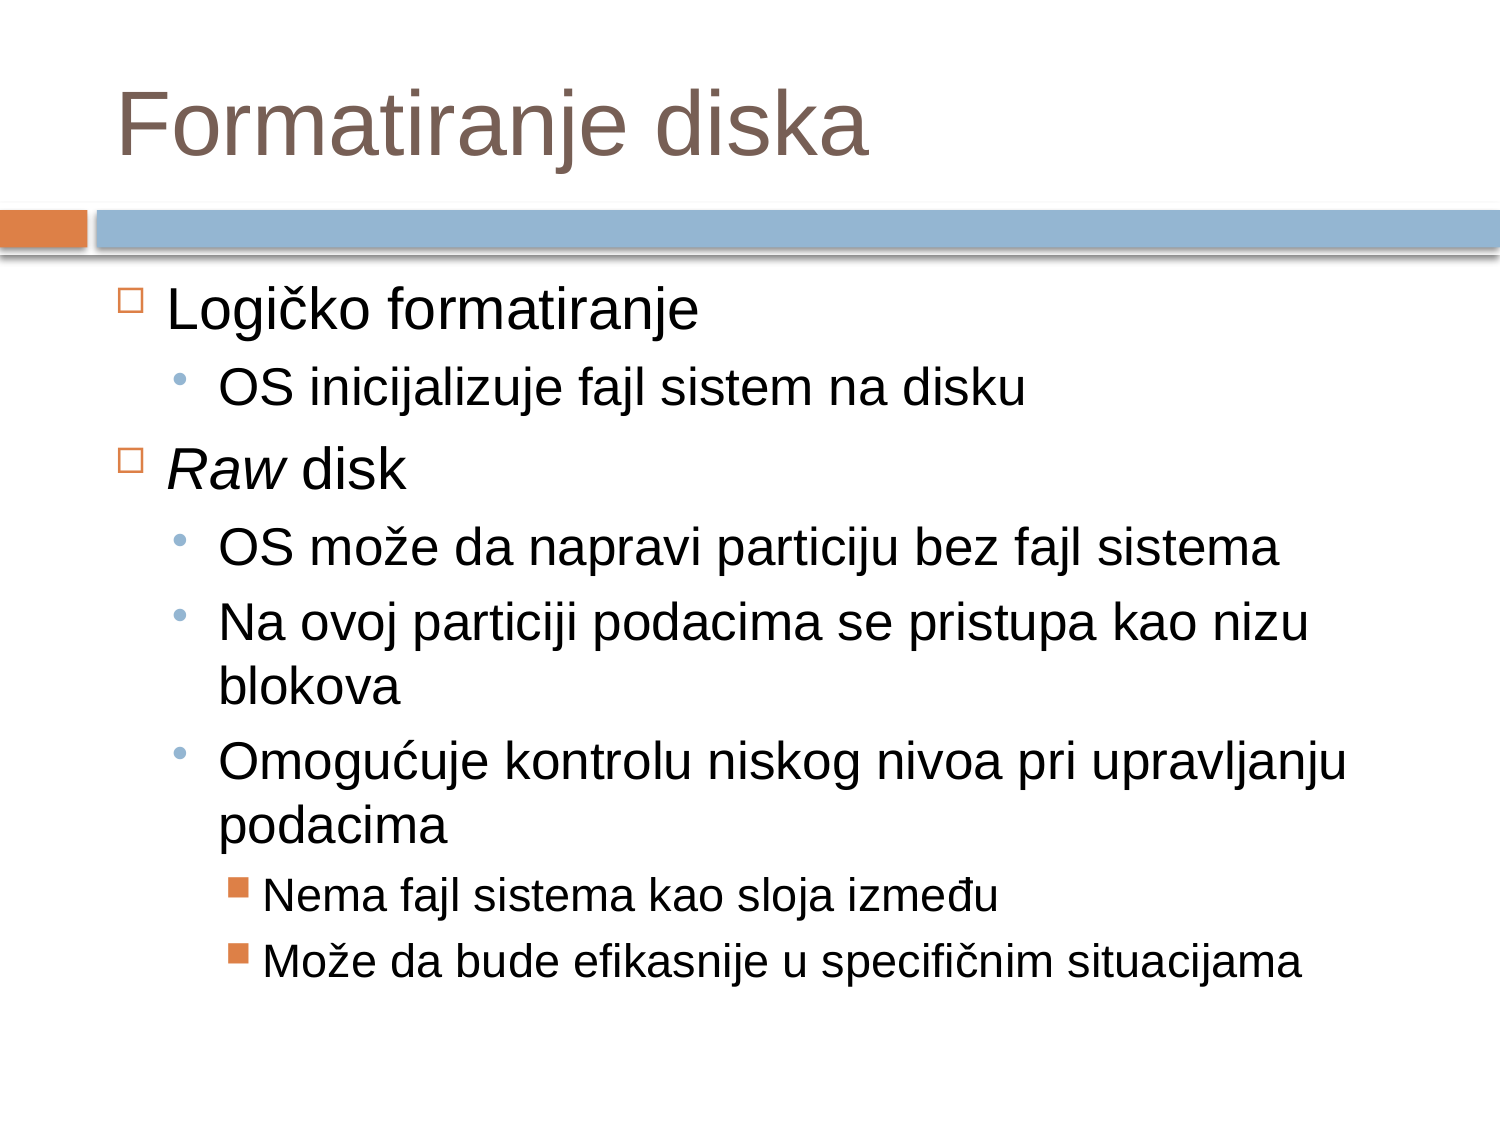

# Formatiranje diska
Logičko formatiranje
OS inicijalizuje fajl sistem na disku
Raw disk
OS može da napravi particiju bez fajl sistema
Na ovoj particiji podacima se pristupa kao nizu blokova
Omogućuje kontrolu niskog nivoa pri upravljanju podacima
Nema fajl sistema kao sloja između
Može da bude efikasnije u specifičnim situacijama